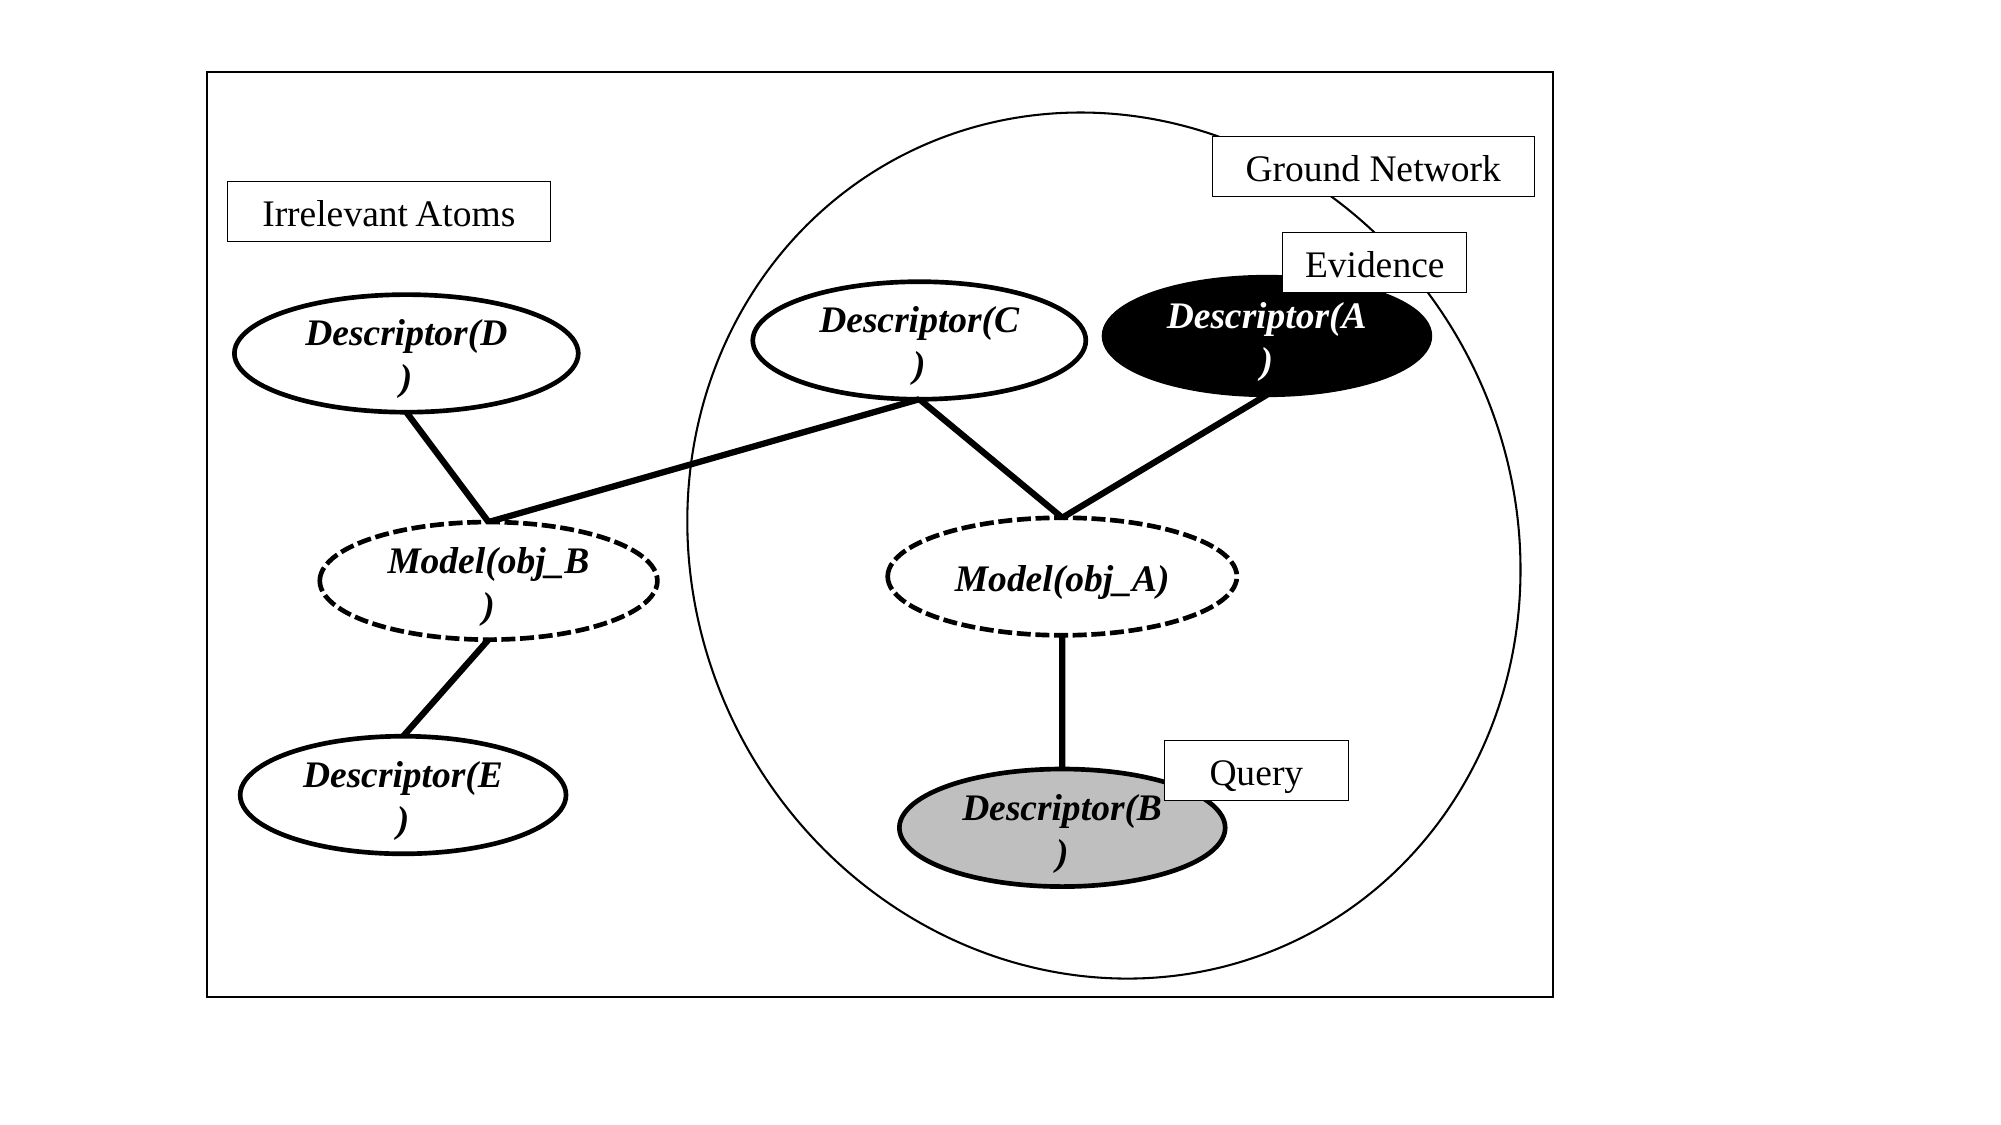

Ground Network
Irrelevant Atoms
Evidence
Descriptor(A)
Descriptor(C)
Descriptor(D)
Model(obj_A)
Model(obj_B)
Descriptor(E)
Query
Descriptor(B)